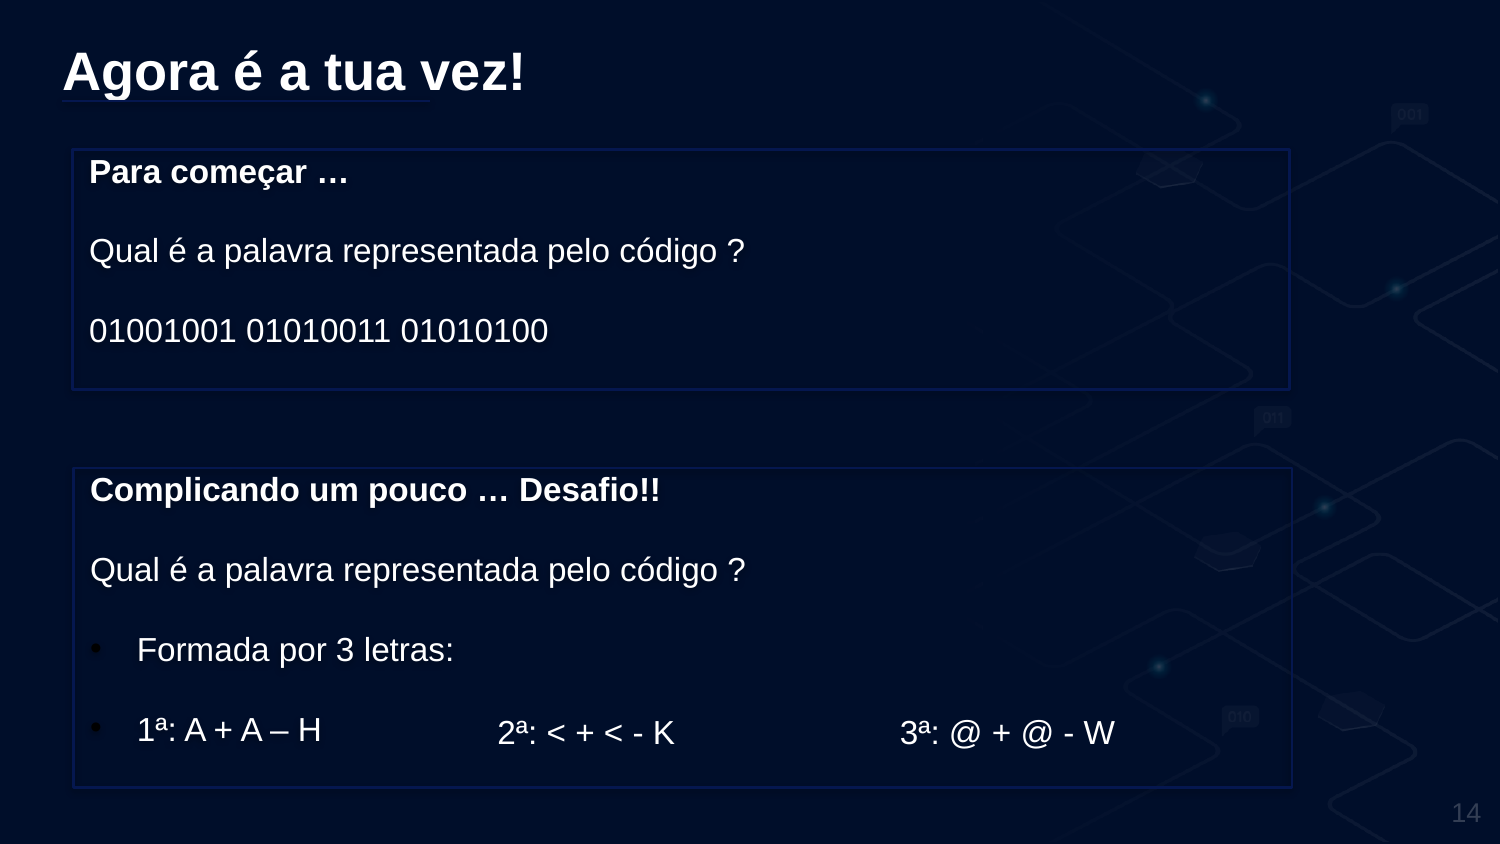

# Agora é a tua vez!

Para começar …

Qual é a palavra representada pelo código ?

01001001 01010011 01010100

Complicando um pouco … Desafio!!

Qual é a palavra representada pelo código ?

Formada por 3 letras:

1ª: A + A – H

3ª: @ + @ - W
2ª: < + < - K
14